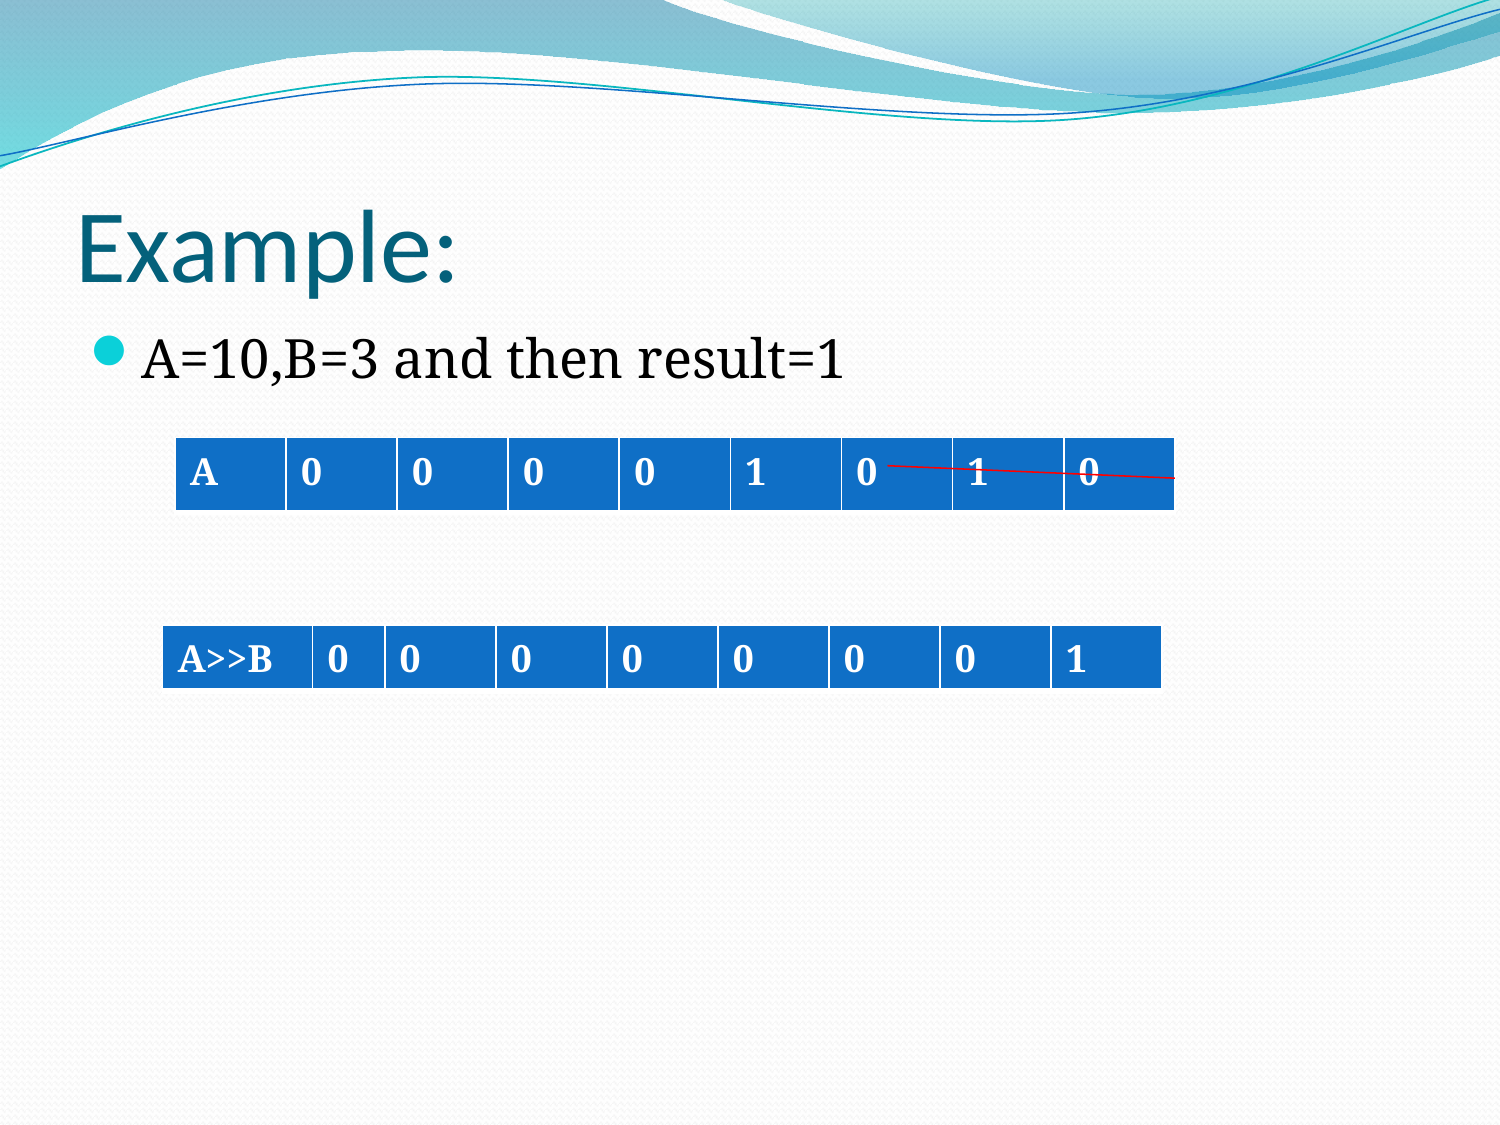

# Example:
A=10,B=3 and then result=1
| A | 0 | 0 | 0 | 0 | 1 | 0 | 1 | 0 |
| --- | --- | --- | --- | --- | --- | --- | --- | --- |
| A>>B | 0 | 0 | 0 | 0 | 0 | 0 | 0 | 1 |
| --- | --- | --- | --- | --- | --- | --- | --- | --- |